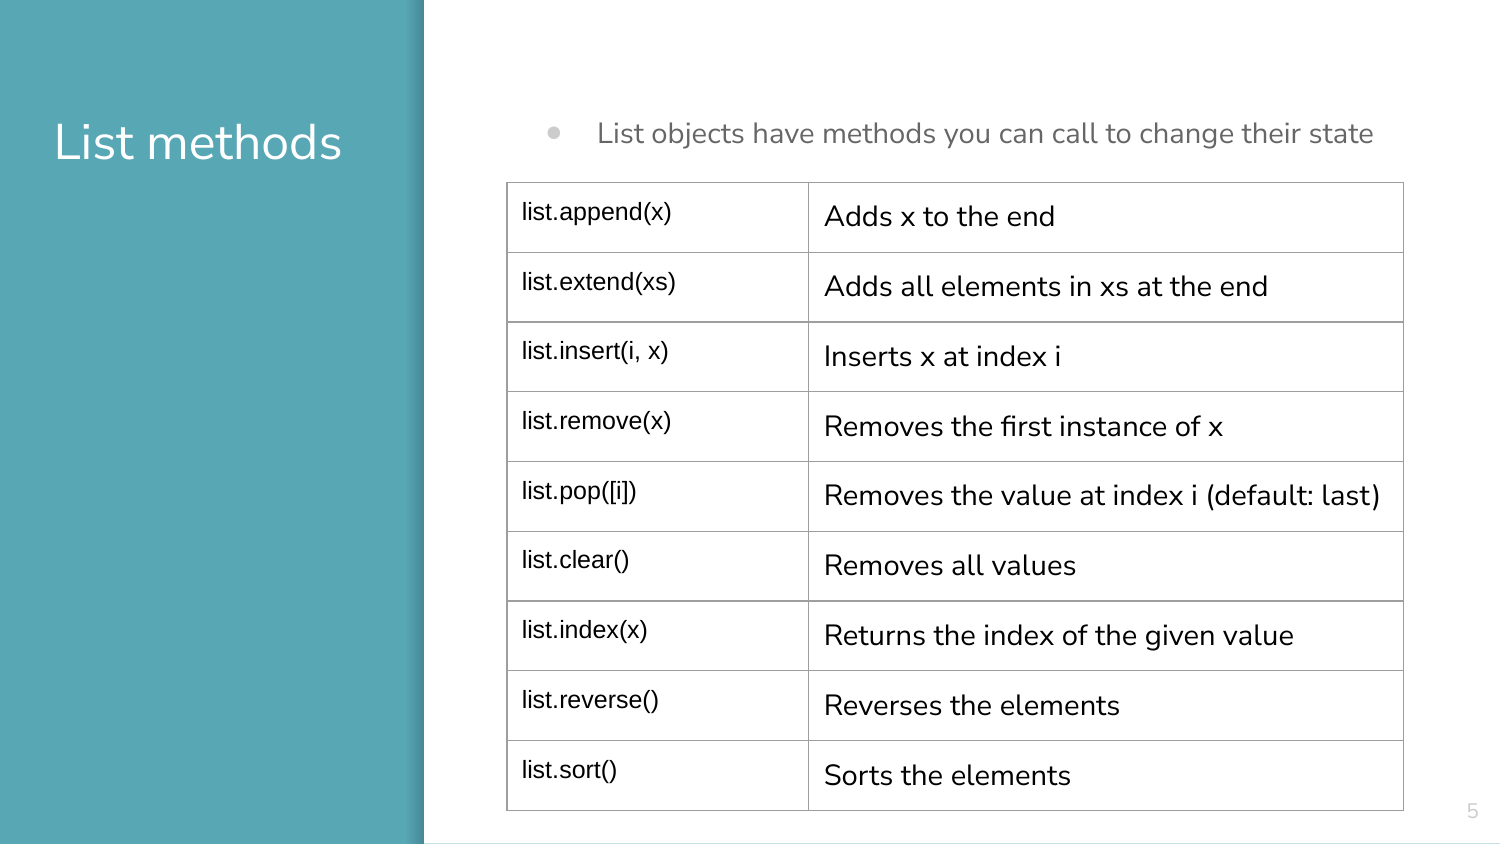

# List methods
List objects have methods you can call to change their state

| list.append(x) | Adds x to the end |
| --- | --- |
| list.extend(xs) | Adds all elements in xs at the end |
| list.insert(i, x) | Inserts x at index i |
| list.remove(x) | Removes the first instance of x |
| list.pop([i]) | Removes the value at index i (default: last) |
| list.clear() | Removes all values |
| list.index(x) | Returns the index of the given value |
| list.reverse() | Reverses the elements |
| list.sort() | Sorts the elements |
5